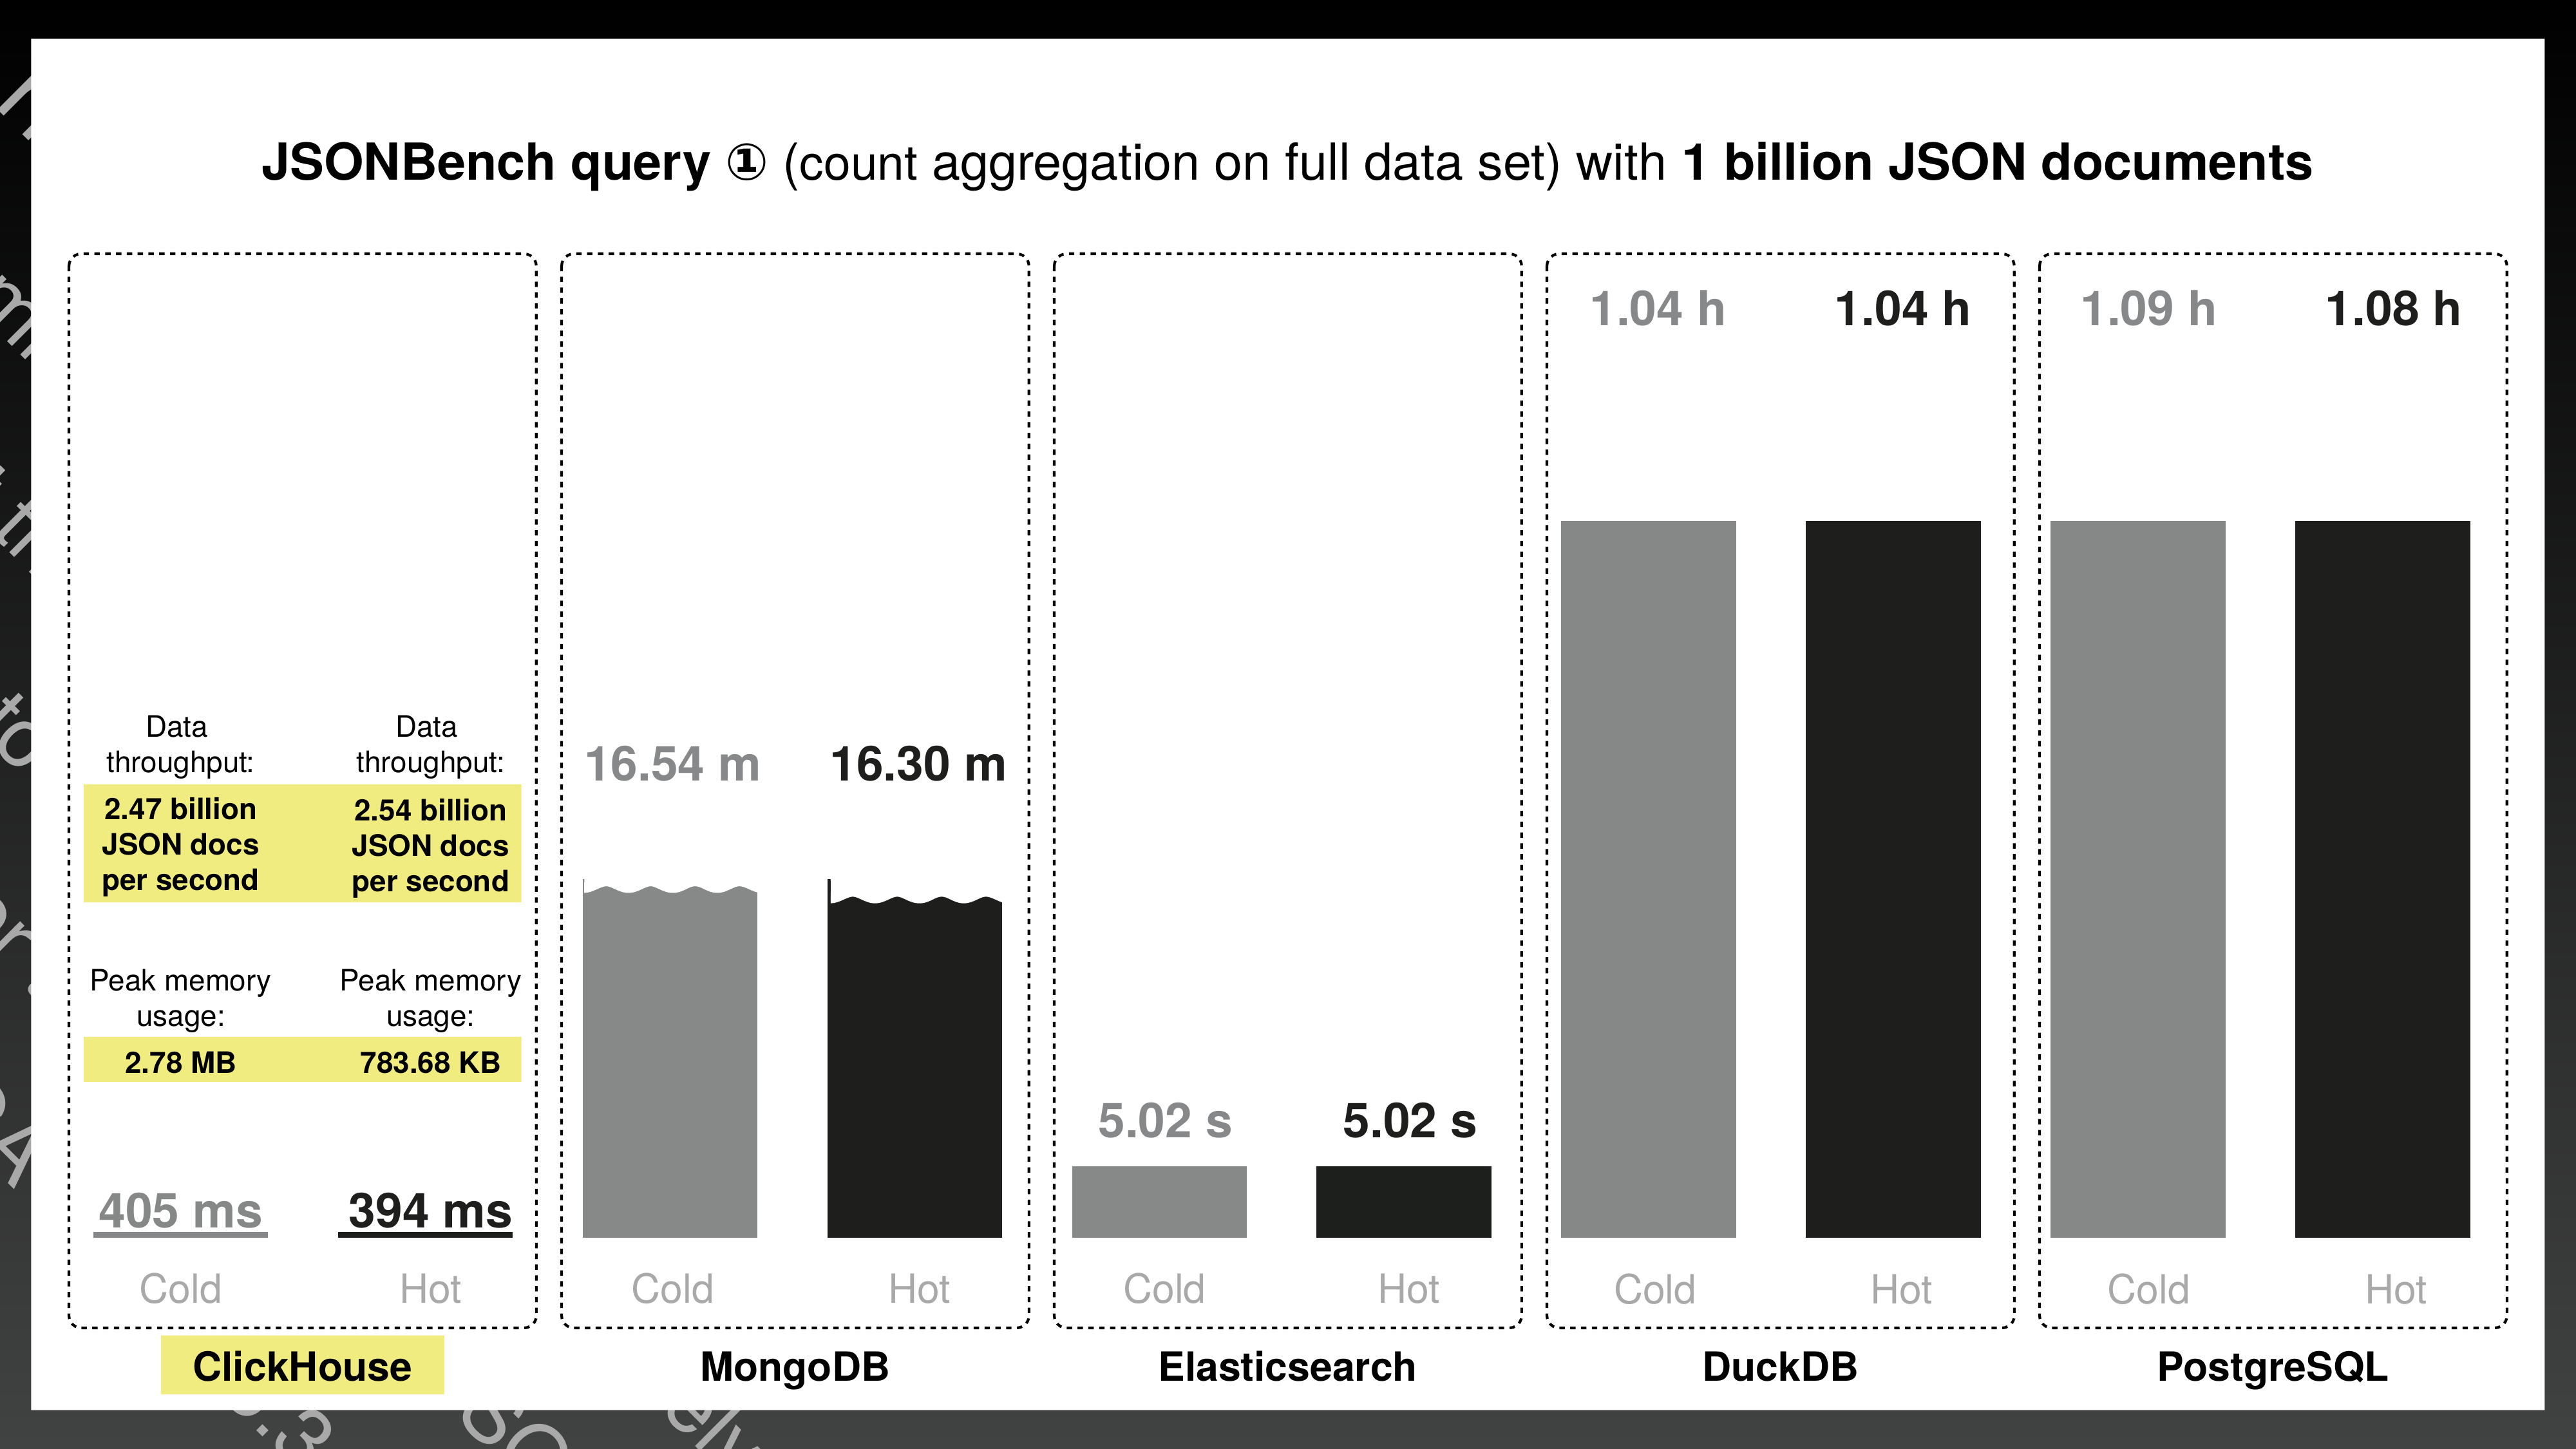

Most efficient JSON database

jsonbench.com

### Chart

| Category | cold_geo_mean |
|---|---|
| PostgreSQL | 615.44 |
| DuckDB | 440.14 |
| Elasticsearch | 359.58 |
| SingleStore | 218.75 |
| MongoDB | 147.41 |
| VictoriaLogs | 113.15 |
| GreptimeDB | 101.34 |
| ClickHouse | 92.42 |
615 GiB
440 GiB
360 GiB

Storage size for
1 billion JSON docs
219 GiB
147 GiB
113 GiB

101 GiB
92 GiB
Size in GiB
PostgreSQL
DuckDB
Elasticsearch
SingleStore
MongoDB
VictoriaLogs
GreptimeDB
ClickHouse

JSONBench query ① (count aggregation on full data set) with 1 billion JSON documents

1.04 h
1.04 h
1.09 h
1.08 h

### Chart

| Category | ClickHouse - cold | Clickhouse - hot | MongoDB - cold | MongoDB - hot | Elasticsearch - cold | Elasticsearch - hot | DuckDB - cold | DuckDB - hot | PostgreSQL - cold | PostgreSQL - hot |
|---|---|---|---|---|---|---|---|---|---|---|
| 1 billion | 394.0 | 383.0 | 25000.0 | 25000.0 | 5000.0 | 5000.0 | 50000.0 | 50000.0 | 50000.0 | 50000.0 |

Data
throughput:
Data
throughput:
16.54 m
16.30 m

2.47 billion
JSON docs
per second
2.54 billion
JSON docs
per second

Peak memory
usage:
Peak memory
usage:

2.78 MB
783.68 KB
5.02 s
5.02 s
405 ms
394 ms
Cold
Hot
Cold
Hot
Cold
Hot
Cold
Hot
Cold
Hot

ClickHouse
MongoDB
Elasticsearch
DuckDB
PostgreSQL
ClickHouse now speaks JSON!
True columnar JSON storage.
Even more compact than compressed files on disk.
Implementation is easy to use, flexible and extremely fast.
Thousands of times faster than traditional JSON data stores.
GA since 25.3
27